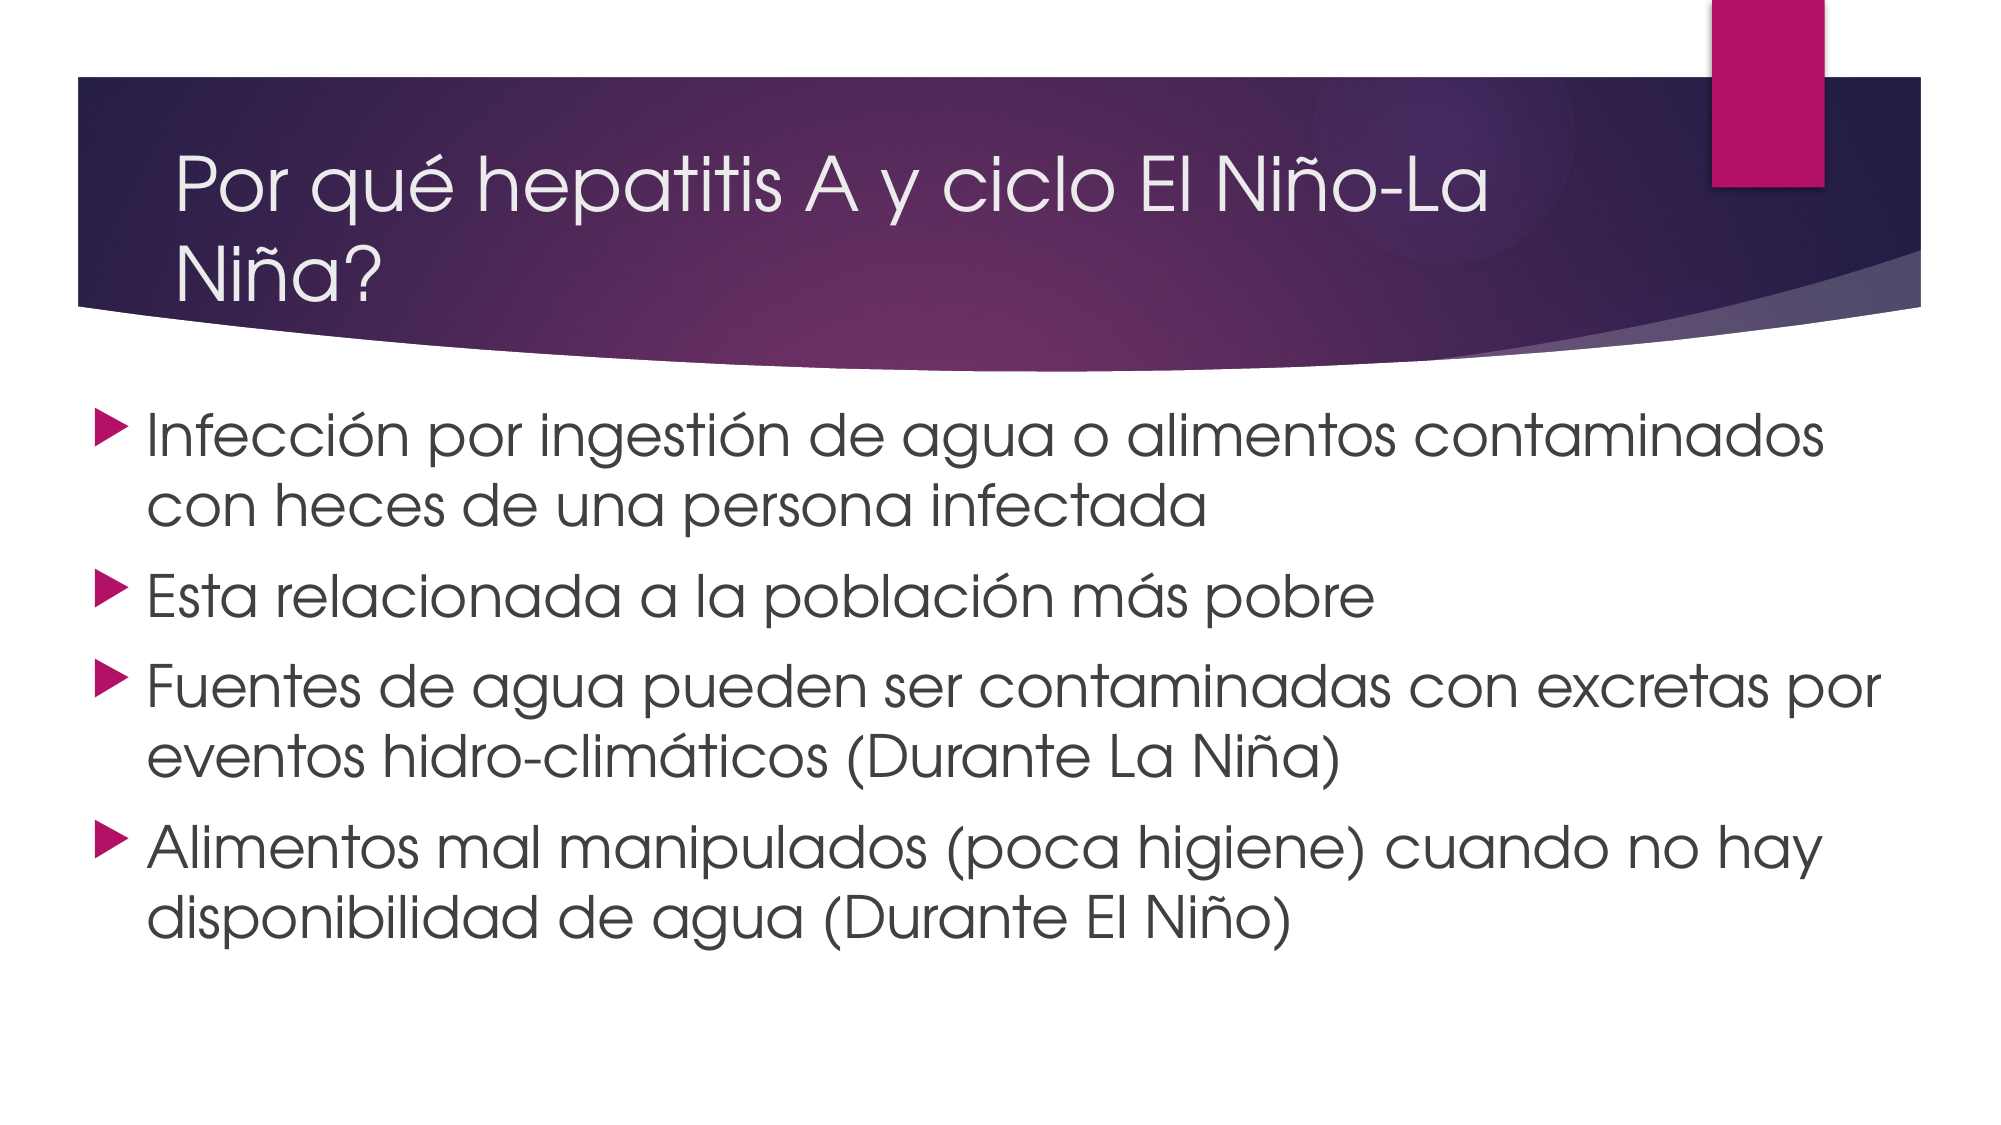

# Por qué hepatitis A y ciclo El Niño-La Niña?
Infección por ingestión de agua o alimentos contaminados con heces de una persona infectada
Esta relacionada a la población más pobre
Fuentes de agua pueden ser contaminadas con excretas por eventos hidro-climáticos (Durante La Niña)
Alimentos mal manipulados (poca higiene) cuando no hay disponibilidad de agua (Durante El Niño)